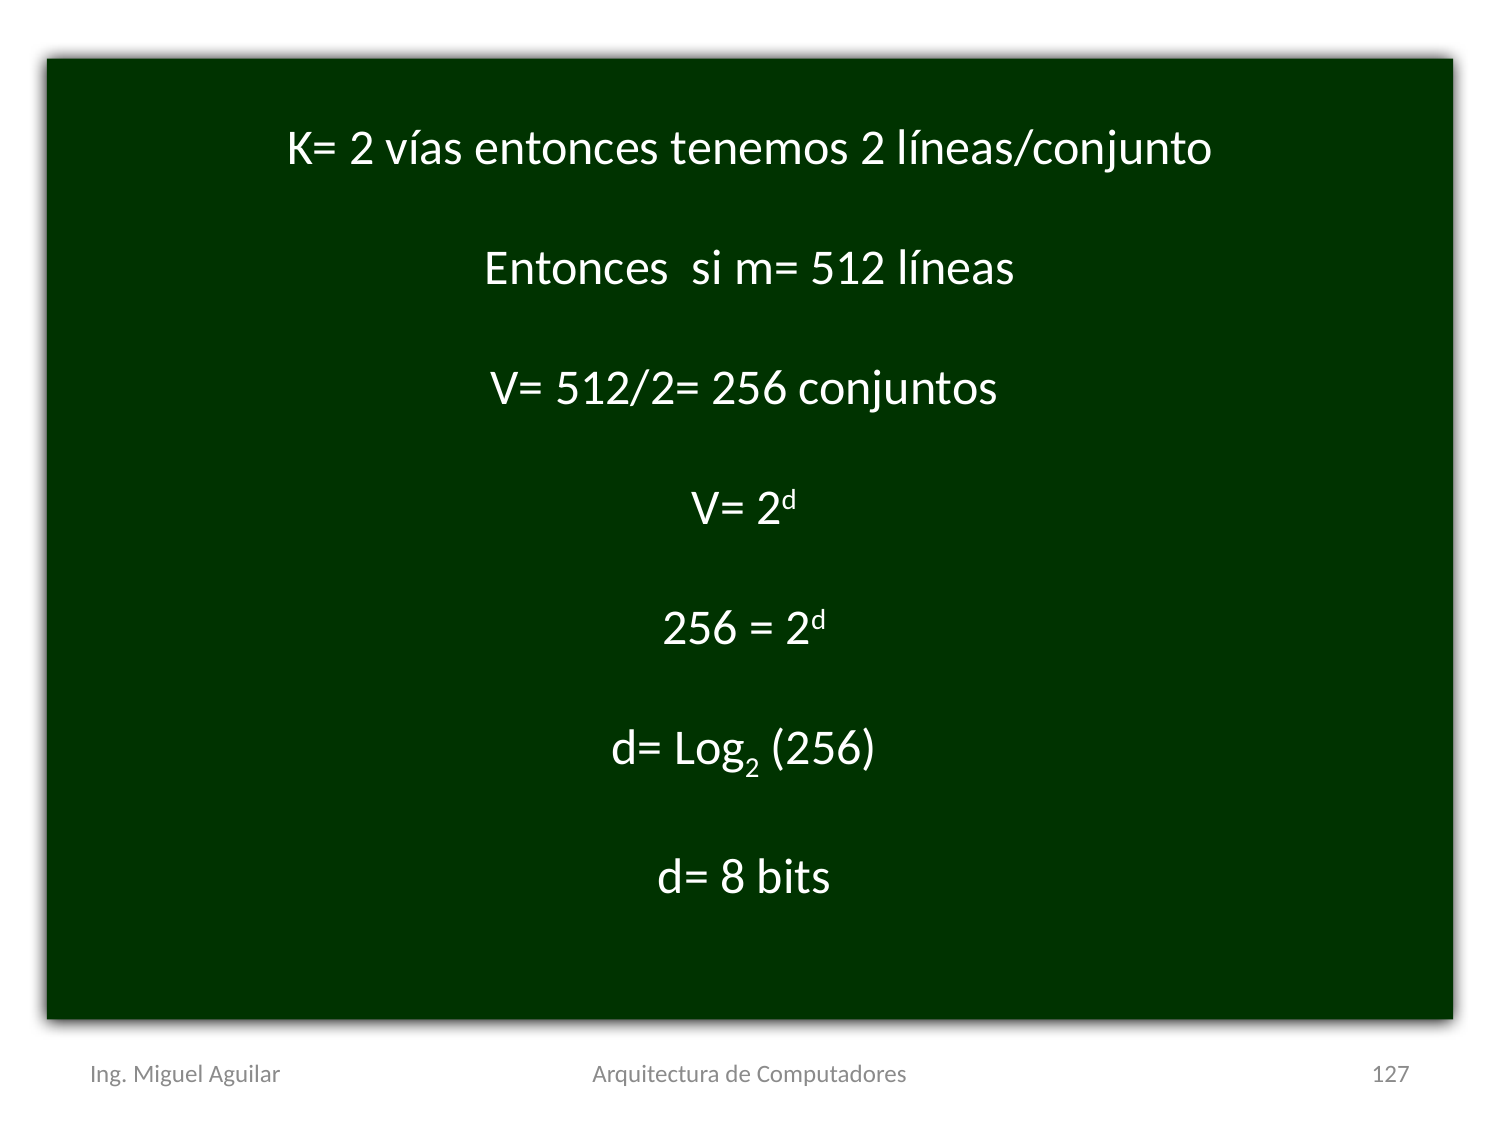

K= 2 vías entonces tenemos 2 líneas/conjunto

Entonces  si m= 512 líneas

V= 512/2= 256 conjuntos

V= 2d

256 = 2d

d= Log2 (256)

d= 8 bits

Ing. Miguel Aguilar
Arquitectura de Computadores
127